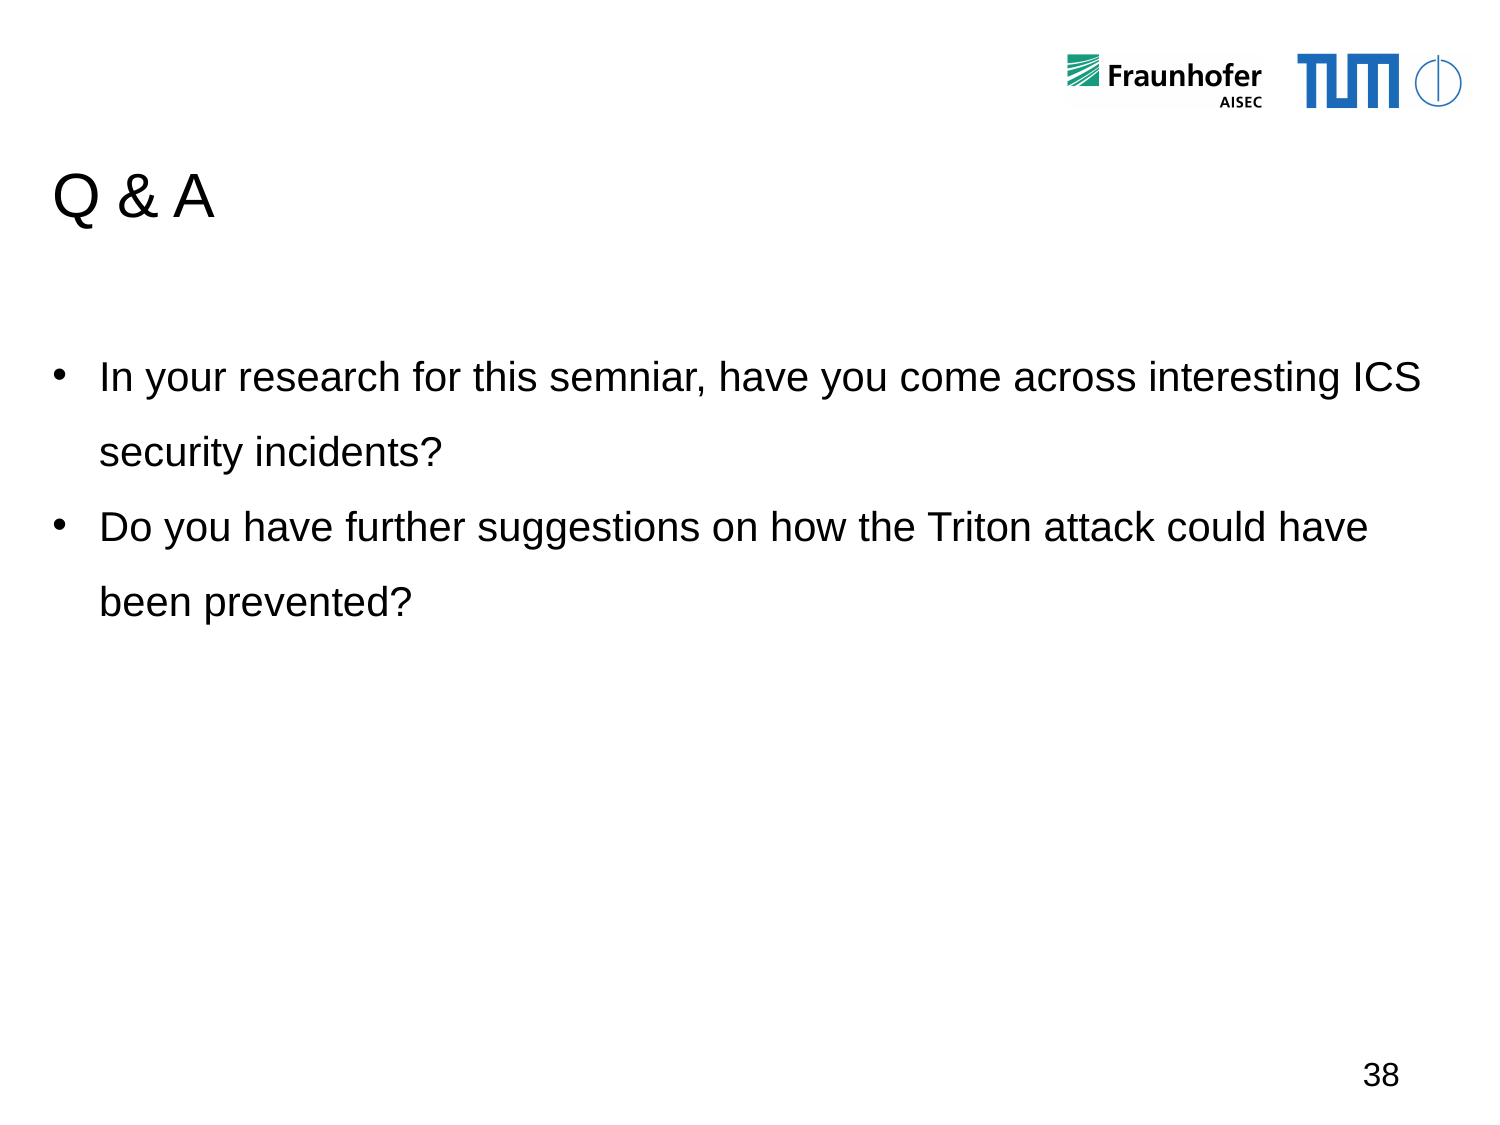

# Q & A
In your research for this semniar, have you come across interesting ICS security incidents?
Do you have further suggestions on how the Triton attack could have been prevented?
38